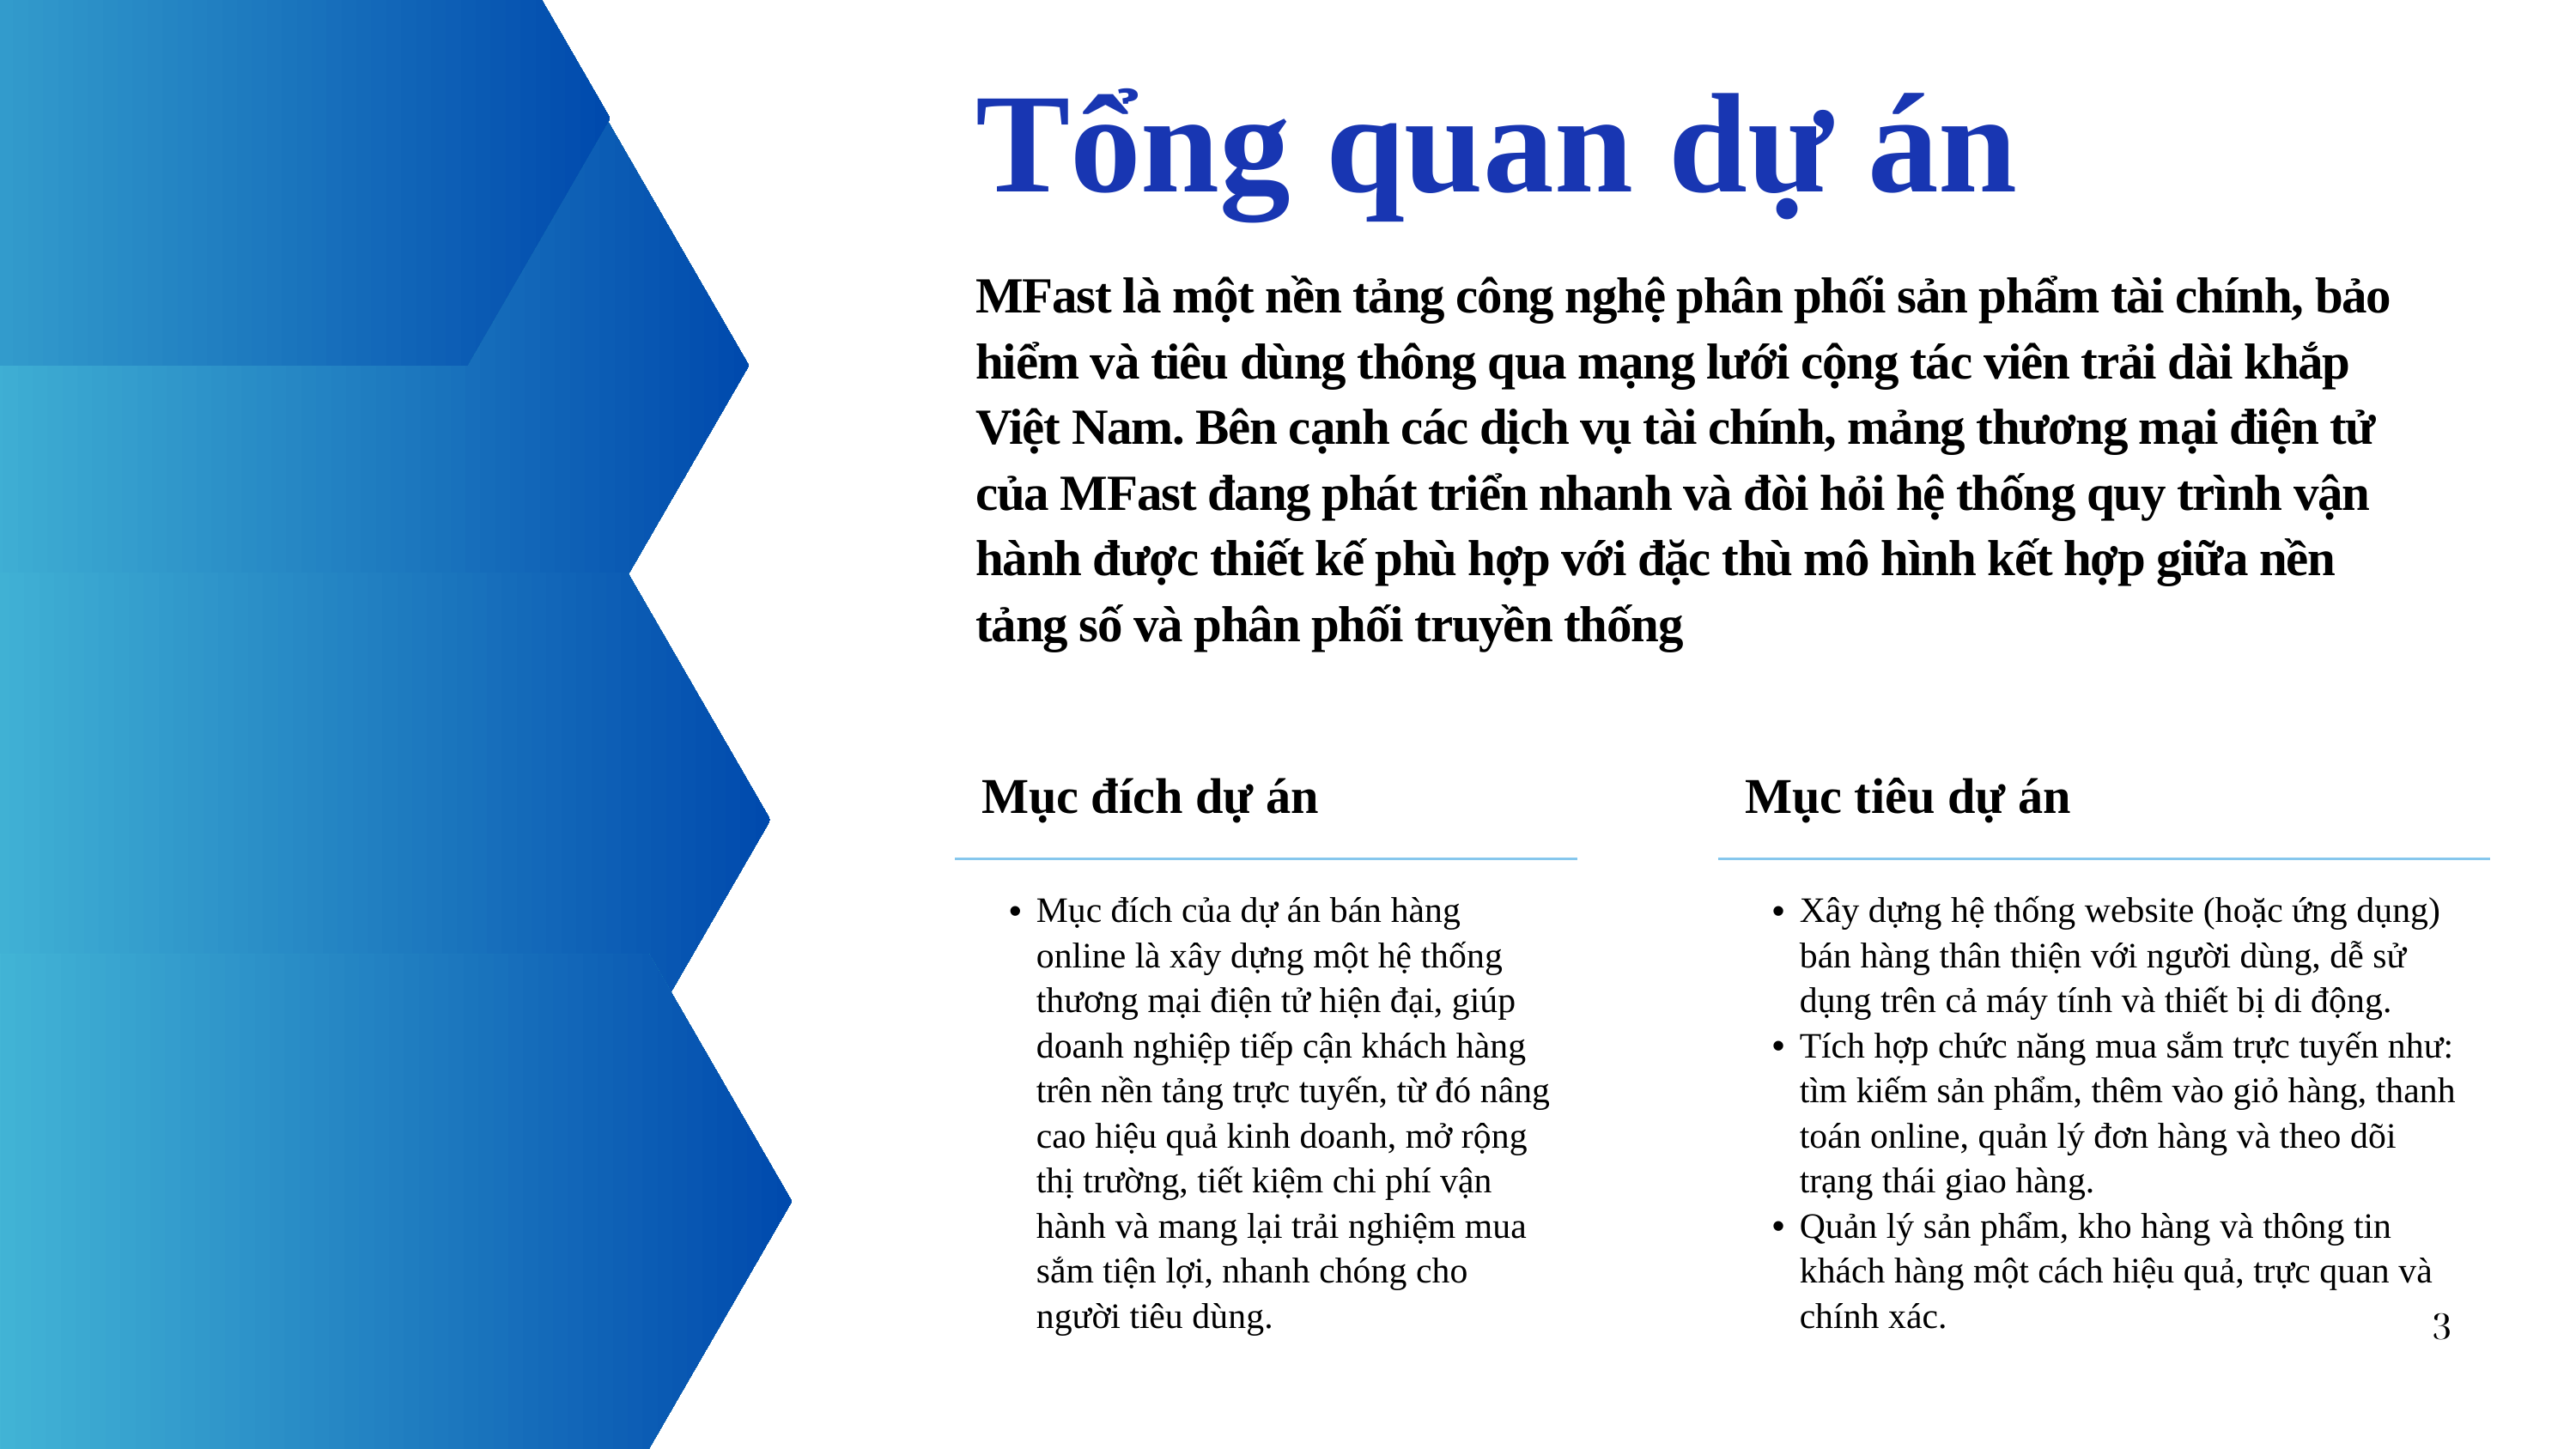

Tổng quan dự án
MFast là một nền tảng công nghệ phân phối sản phẩm tài chính, bảo hiểm và tiêu dùng thông qua mạng lưới cộng tác viên trải dài khắp Việt Nam. Bên cạnh các dịch vụ tài chính, mảng thương mại điện tử của MFast đang phát triển nhanh và đòi hỏi hệ thống quy trình vận hành được thiết kế phù hợp với đặc thù mô hình kết hợp giữa nền tảng số và phân phối truyền thống

| Mục đích dự án |
| --- |
| Mục đích của dự án bán hàng online là xây dựng một hệ thống thương mại điện tử hiện đại, giúp doanh nghiệp tiếp cận khách hàng trên nền tảng trực tuyến, từ đó nâng cao hiệu quả kinh doanh, mở rộng thị trường, tiết kiệm chi phí vận hành và mang lại trải nghiệm mua sắm tiện lợi, nhanh chóng cho người tiêu dùng. |
| Mục tiêu dự án |
| --- |
| Xây dựng hệ thống website (hoặc ứng dụng) bán hàng thân thiện với người dùng, dễ sử dụng trên cả máy tính và thiết bị di động. Tích hợp chức năng mua sắm trực tuyến như: tìm kiếm sản phẩm, thêm vào giỏ hàng, thanh toán online, quản lý đơn hàng và theo dõi trạng thái giao hàng. Quản lý sản phẩm, kho hàng và thông tin khách hàng một cách hiệu quả, trực quan và chính xác. |

3